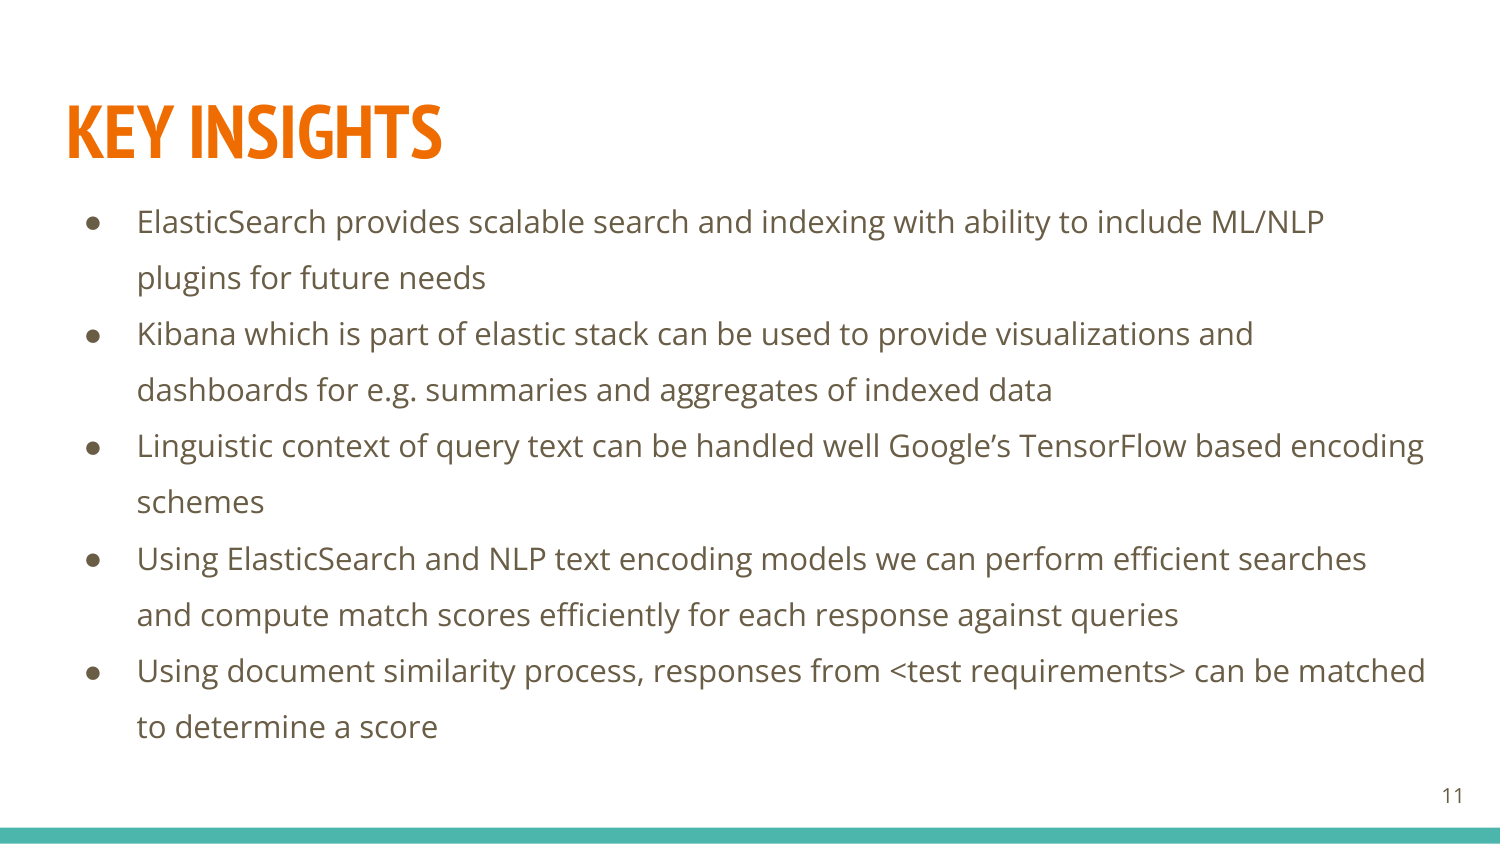

# KEY INSIGHTS
ElasticSearch provides scalable search and indexing with ability to include ML/NLP plugins for future needs
Kibana which is part of elastic stack can be used to provide visualizations and dashboards for e.g. summaries and aggregates of indexed data
Linguistic context of query text can be handled well Google’s TensorFlow based encoding schemes
Using ElasticSearch and NLP text encoding models we can perform efficient searches and compute match scores efficiently for each response against queries
Using document similarity process, responses from <test requirements> can be matched to determine a score

11